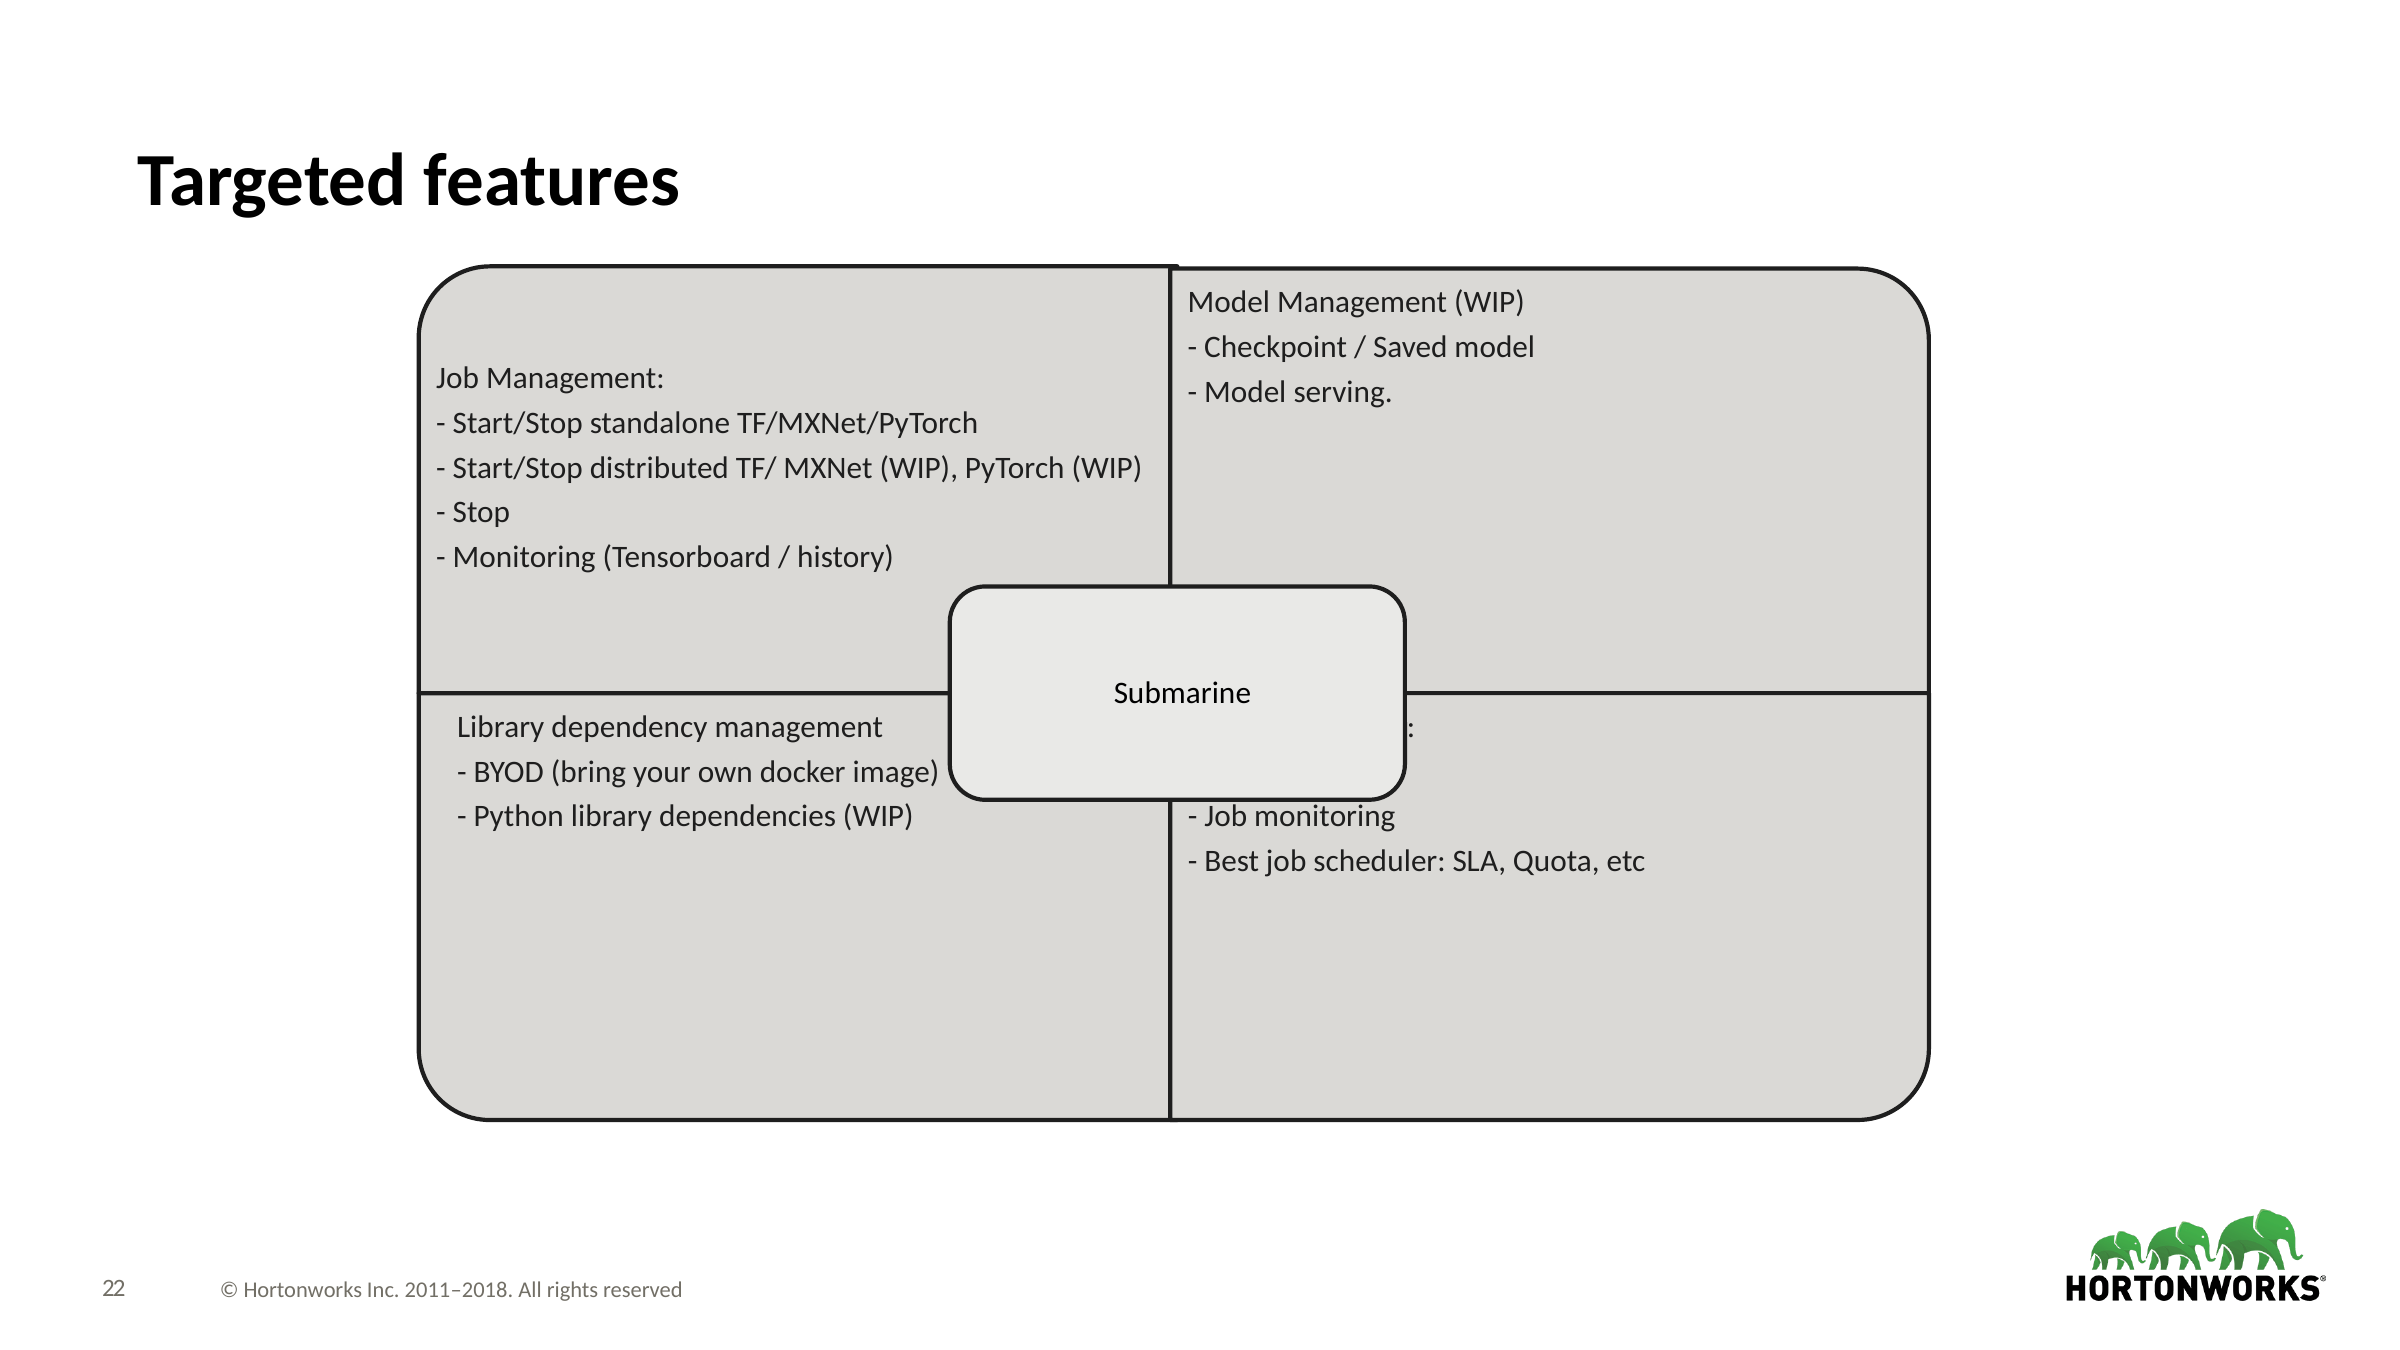

# Targeted features
Job Management:
- Start/Stop standalone TF/MXNet/PyTorch
- Start/Stop distributed TF/ MXNet (WIP), PyTorch (WIP)
- Stop
- Monitoring (Tensorboard / history)

Model Management (WIP)
- Checkpoint / Saved model
- Model serving.
Library dependency management
- BYOD (bring your own docker image)
- Python library dependencies (WIP)
Handled by YARN:
- Log
- Job monitoring
- Best job scheduler: SLA, Quota, etc
Submarine